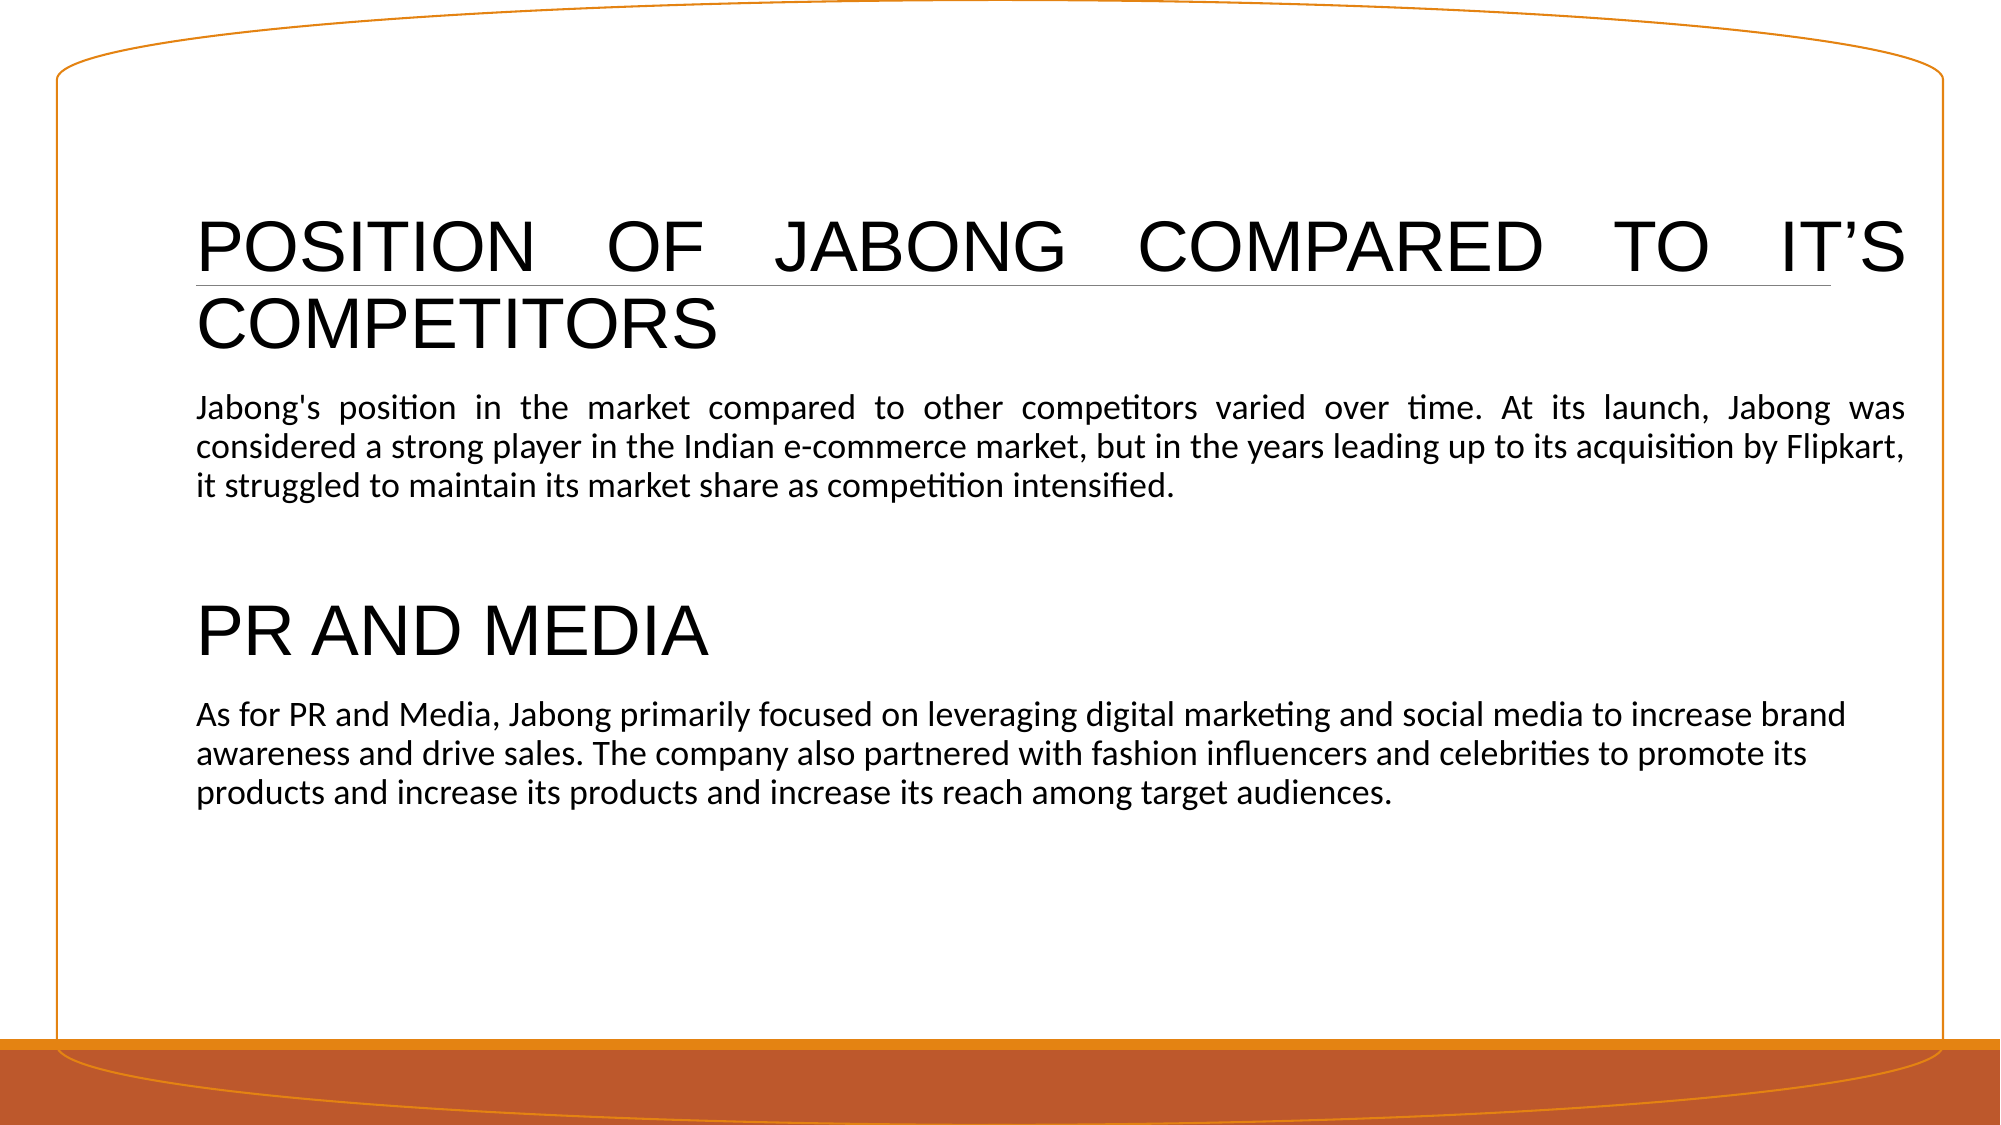

POSITION OF JABONG COMPARED TO IT’S COMPETITORS
Jabong's position in the market compared to other competitors varied over time. At its launch, Jabong was considered a strong player in the Indian e-commerce market, but in the years leading up to its acquisition by Flipkart, it struggled to maintain its market share as competition intensified.

PR AND MEDIA
As for PR and Media, Jabong primarily focused on leveraging digital marketing and social media to increase brand awareness and drive sales. The company also partnered with fashion influencers and celebrities to promote its products and increase its products and increase its reach among target audiences.